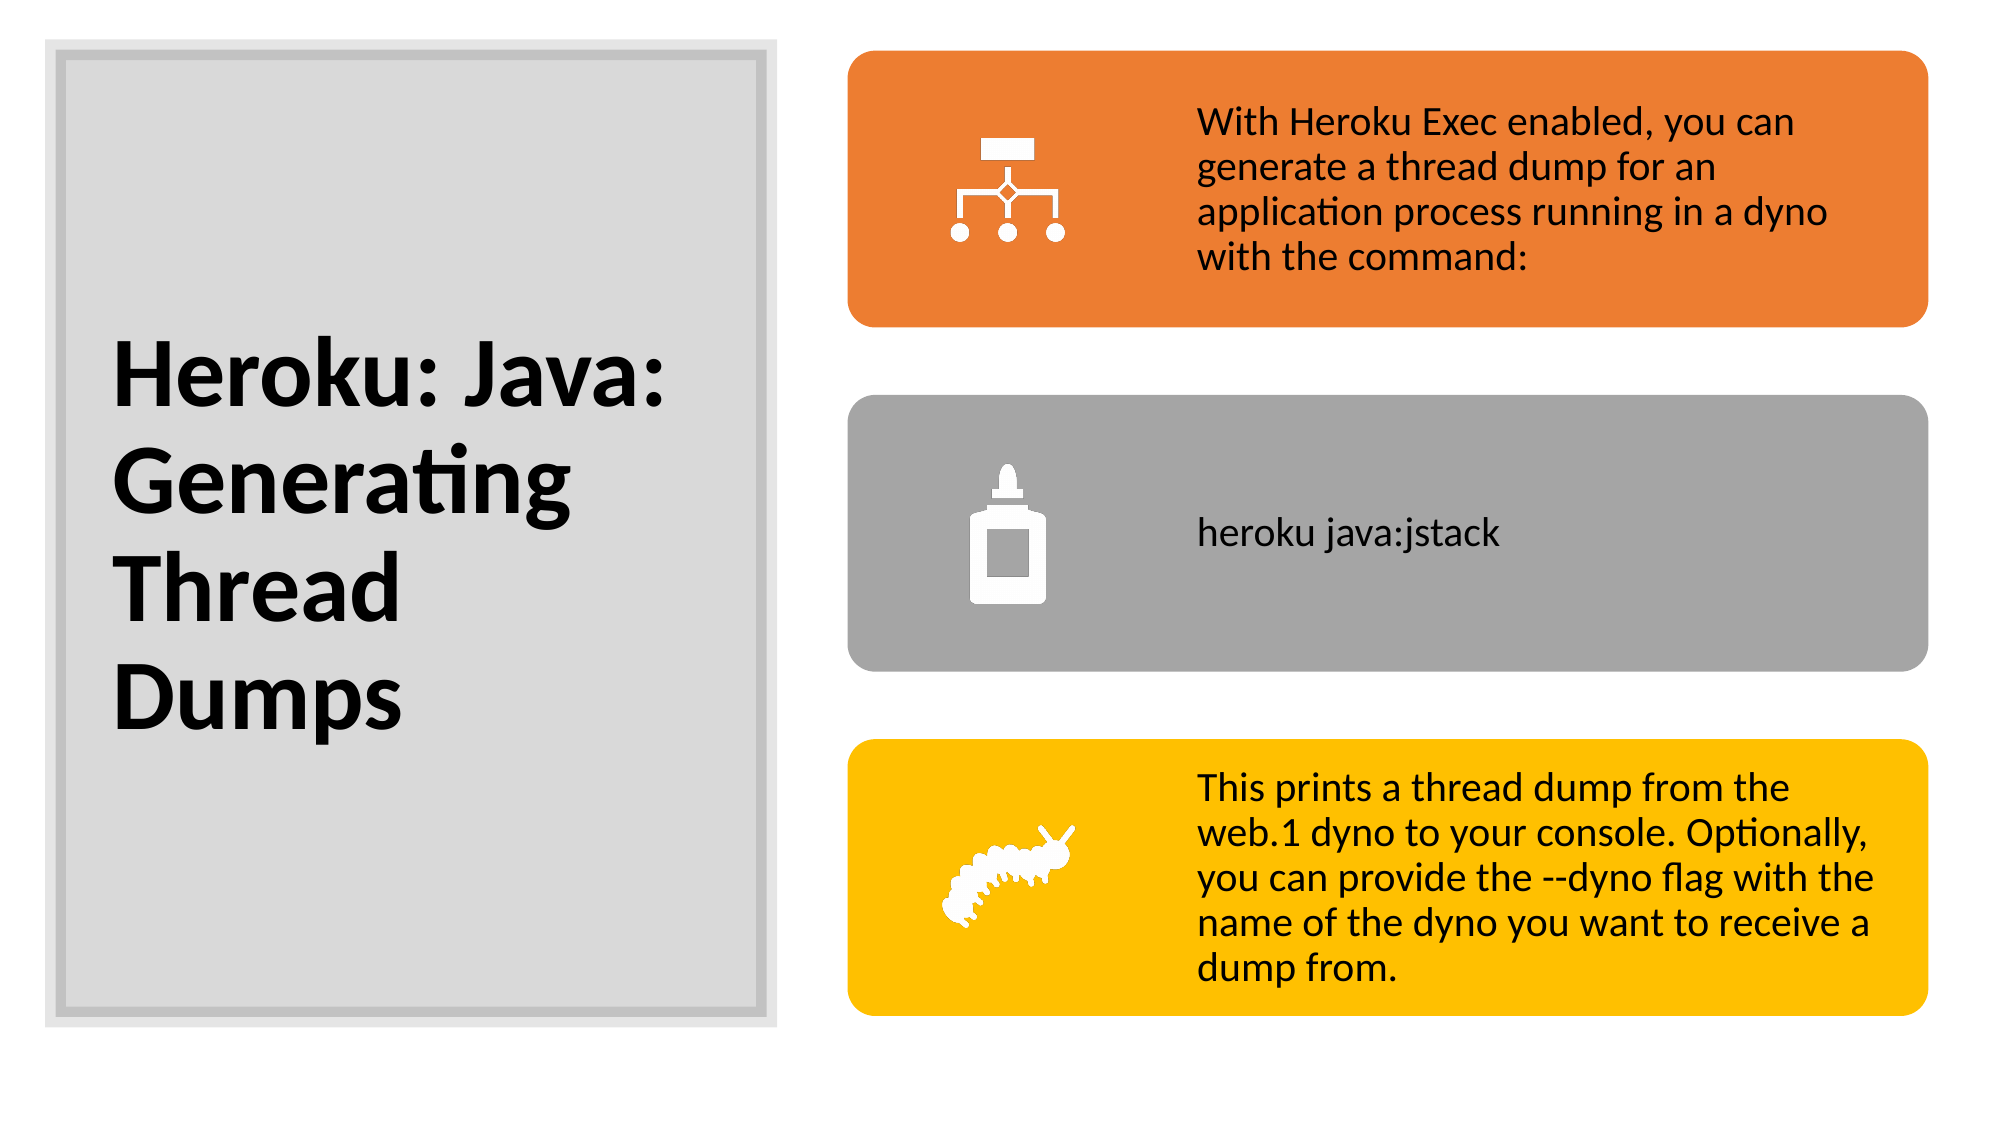

With Heroku Exec enabled, you can generate a thread dump for an application process running in a dyno with the command:
heroku java:jstack
This prints a thread dump from the web.1 dyno to your console. Optionally, you can provide the --dyno flag with the name of the dyno you want to receive a dump from.
# Heroku: Java: Generating Thread Dumps